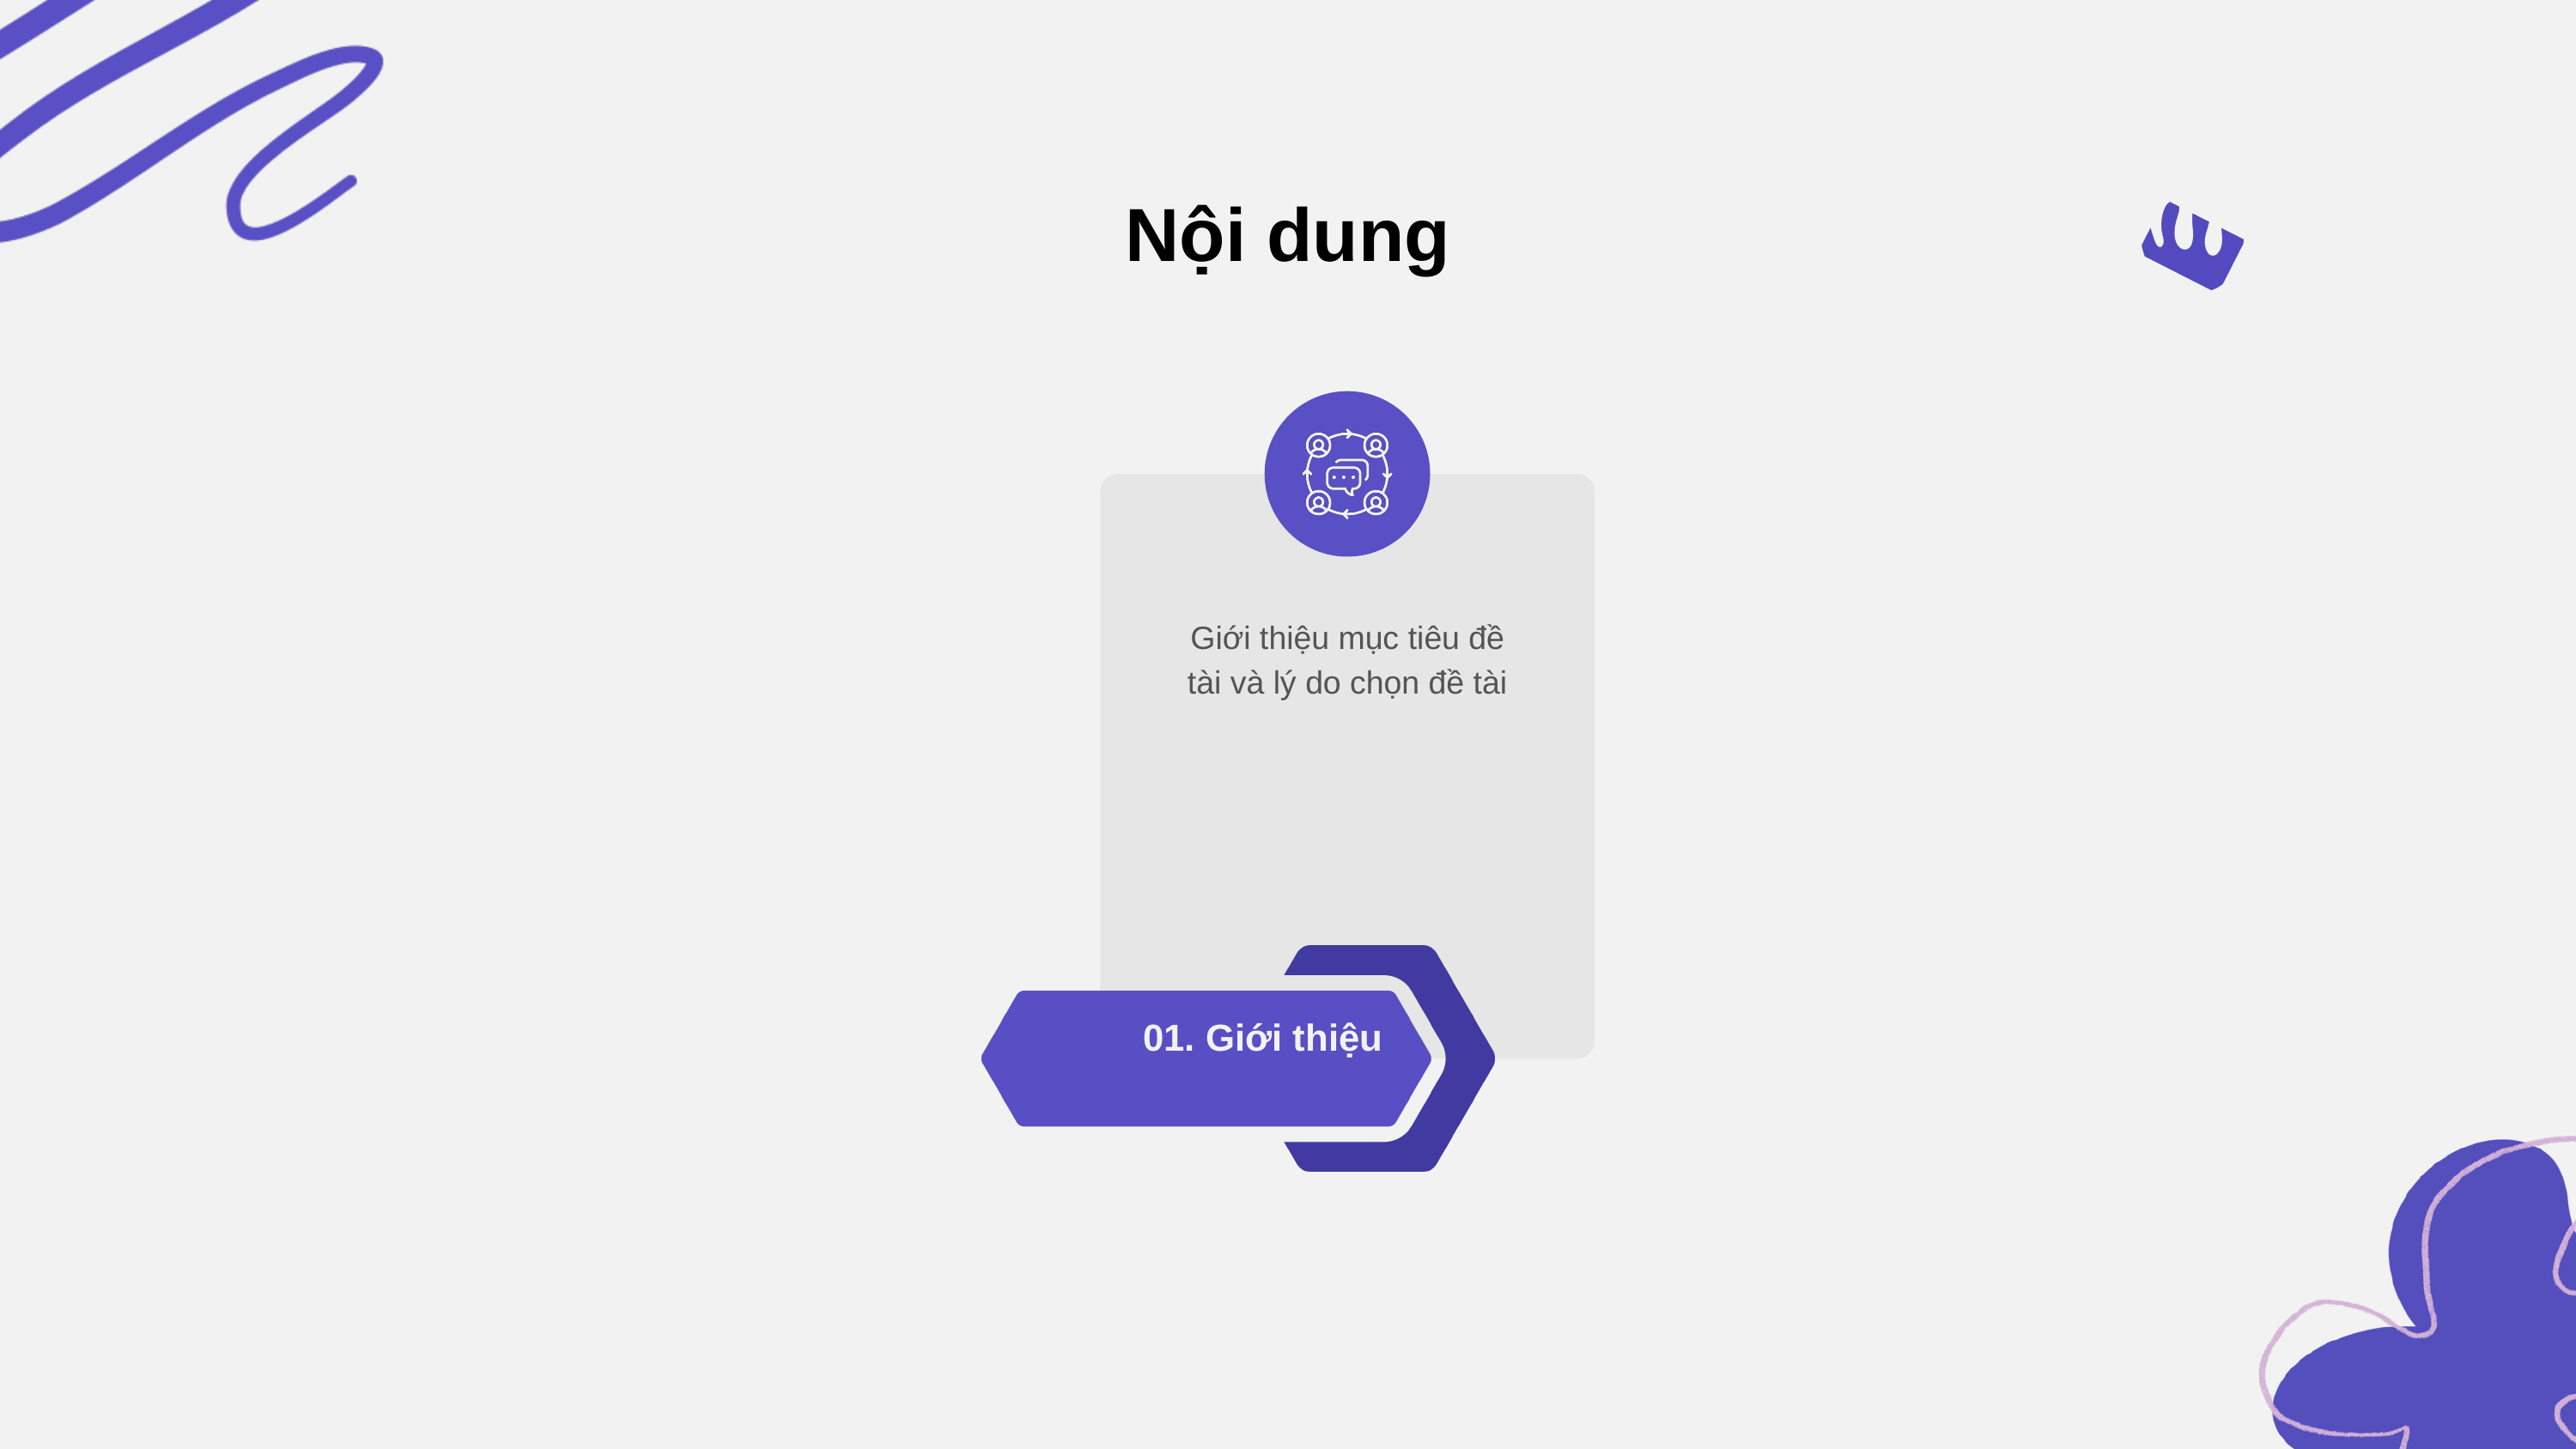

Nội dung

Giới thiệu mục tiêu đề tài và lý do chọn đề tài

01. Giới thiệu